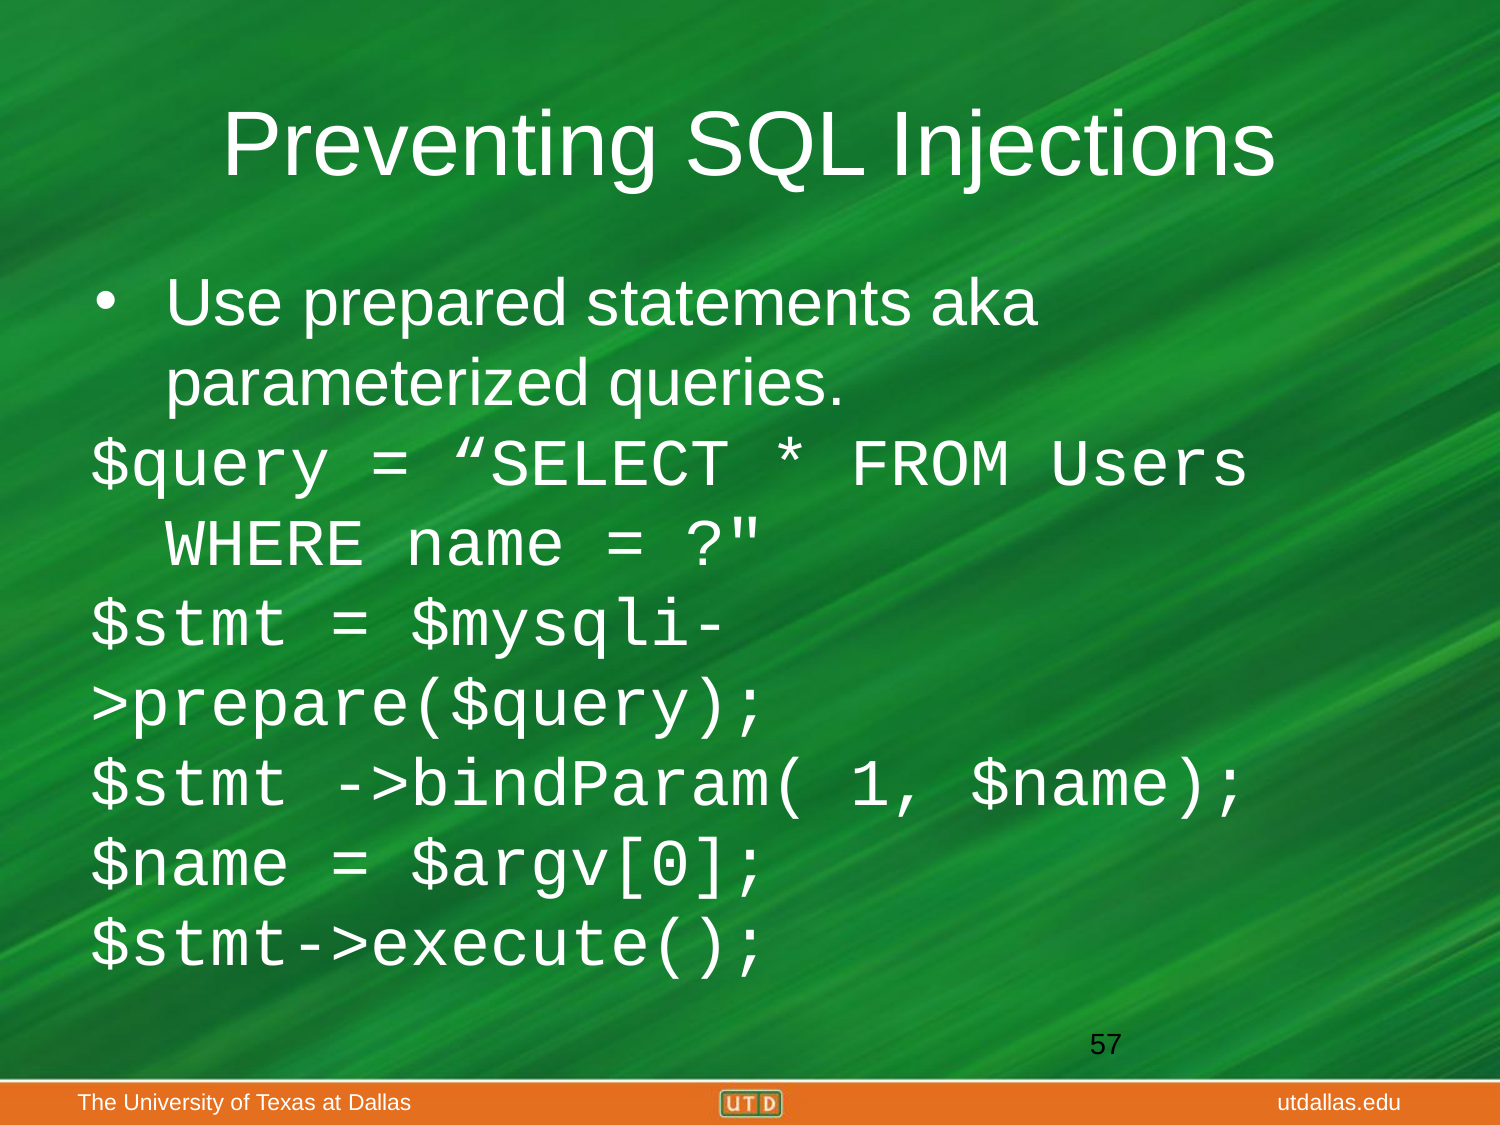

# Preventing SQL Injections
Use prepared statements aka parameterized queries.
$query = “SELECT * FROM Users
WHERE name = ?"
$stmt = $mysqli->prepare($query);
$stmt ->bindParam( 1, $name);
$name = $argv[0];
$stmt->execute();

57